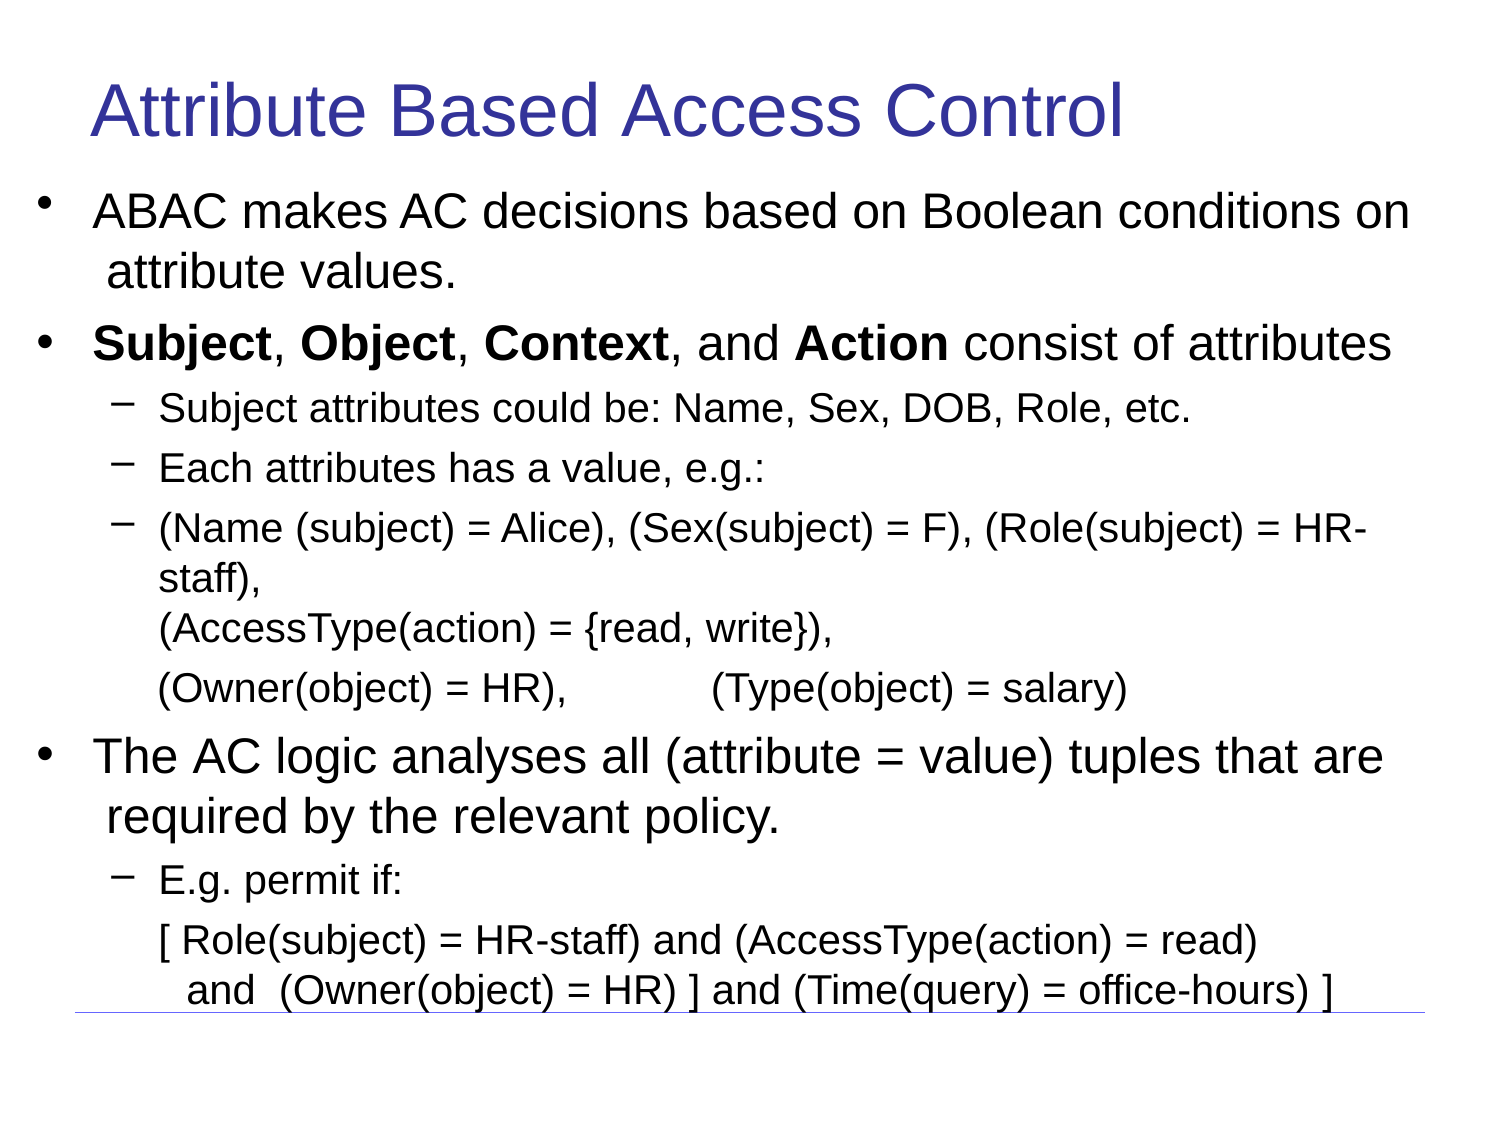

# Attribute Based Access Control
ABAC makes AC decisions based on Boolean conditions on  attribute values.
Subject, Object, Context, and Action consist of attributes
Subject attributes could be: Name, Sex, DOB, Role, etc.
Each attributes has a value, e.g.:
(Name (subject) = Alice), (Sex(subject) = F), (Role(subject) = HR-staff),
(AccessType(action) = {read, write}),
(Owner(object) = HR),	(Type(object) = salary)
The AC logic analyses all (attribute = value) tuples that are  required by the relevant policy.
E.g. permit if:
[ Role(subject) = HR-staff) and (AccessType(action) = read) and  (Owner(object) = HR) ] and (Time(query) = office-hours) ]